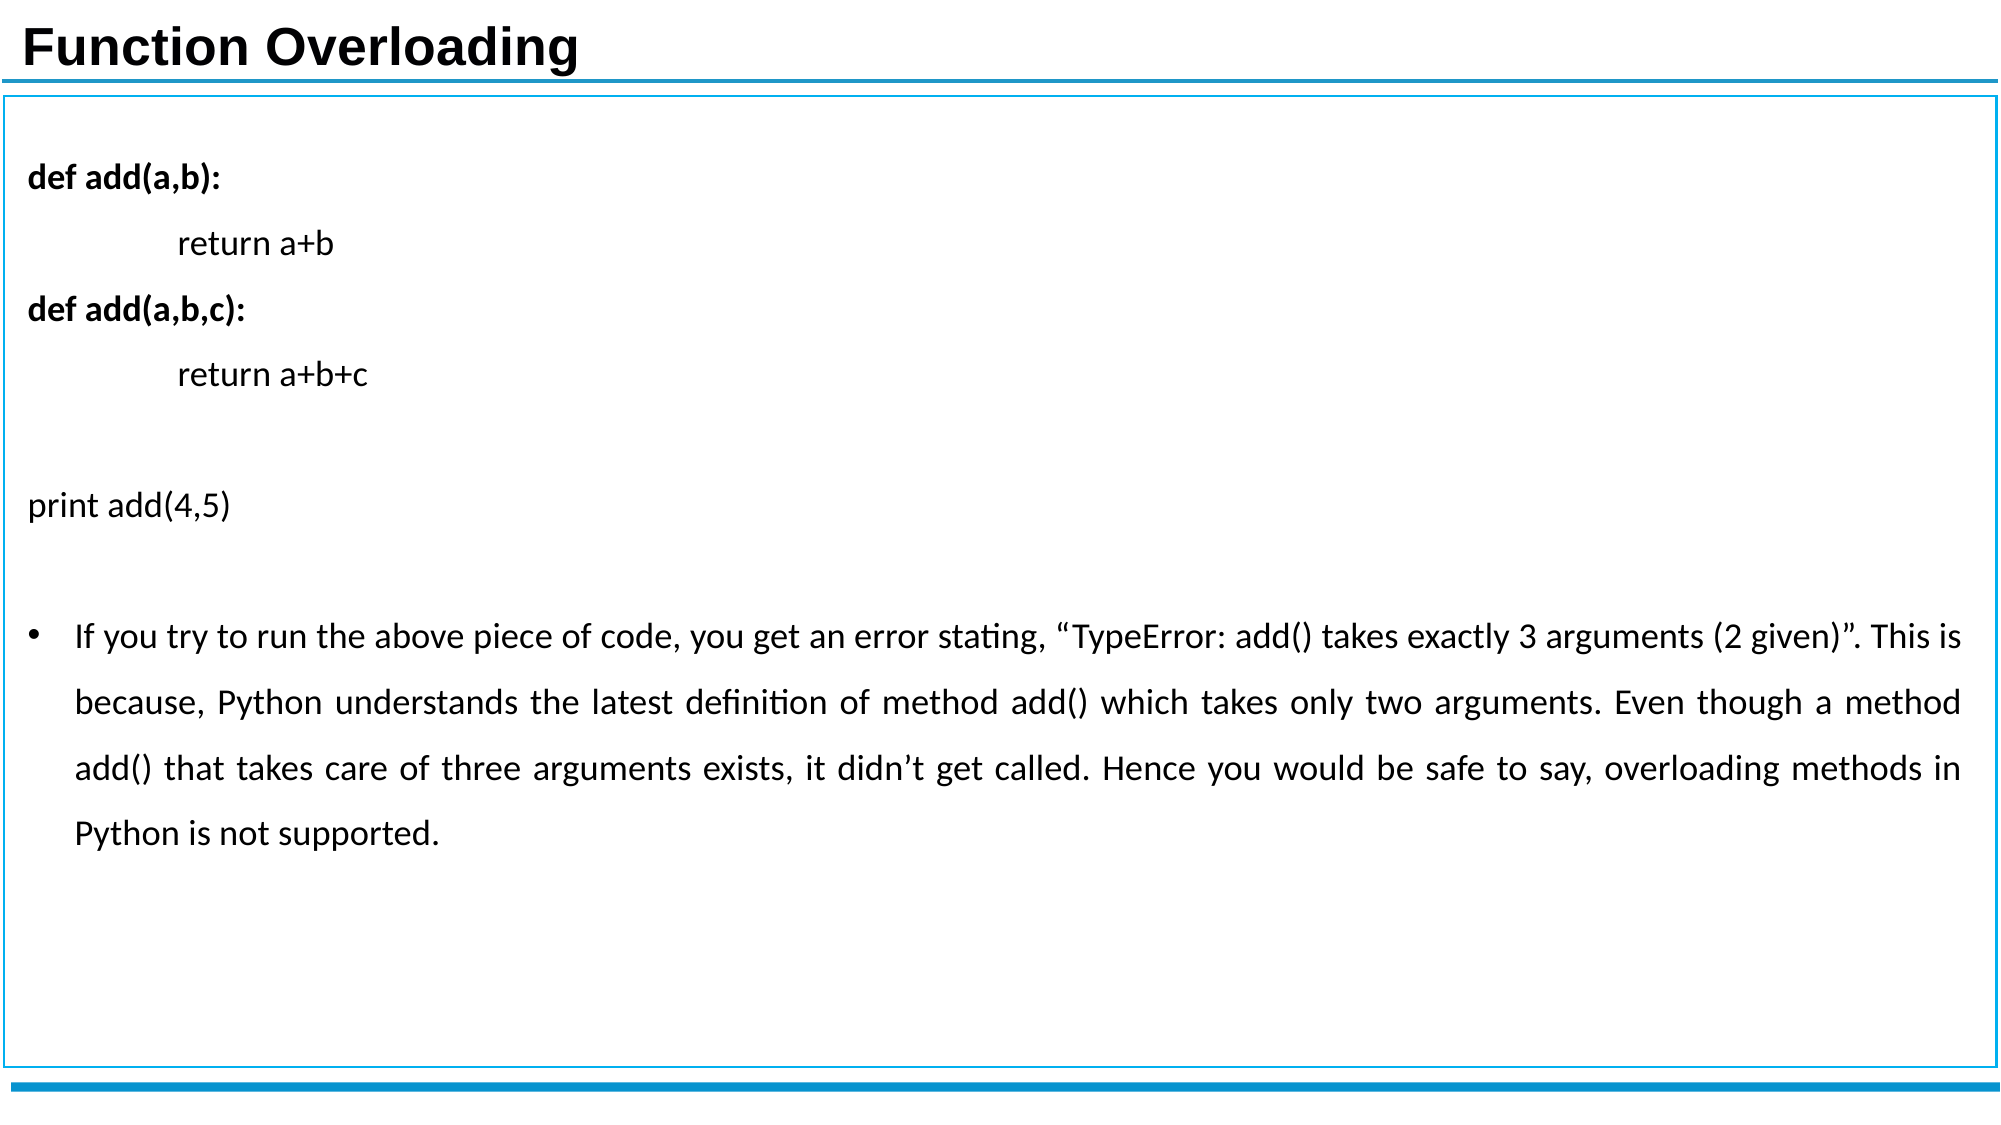

Function Overloading

def add(a,b):
	return a+b
def add(a,b,c):
	return a+b+c

print add(4,5)

If you try to run the above piece of code, you get an error stating, “TypeError: add() takes exactly 3 arguments (2 given)”. This is because, Python understands the latest definition of method add() which takes only two arguments. Even though a method add() that takes care of three arguments exists, it didn’t get called. Hence you would be safe to say, overloading methods in Python is not supported.